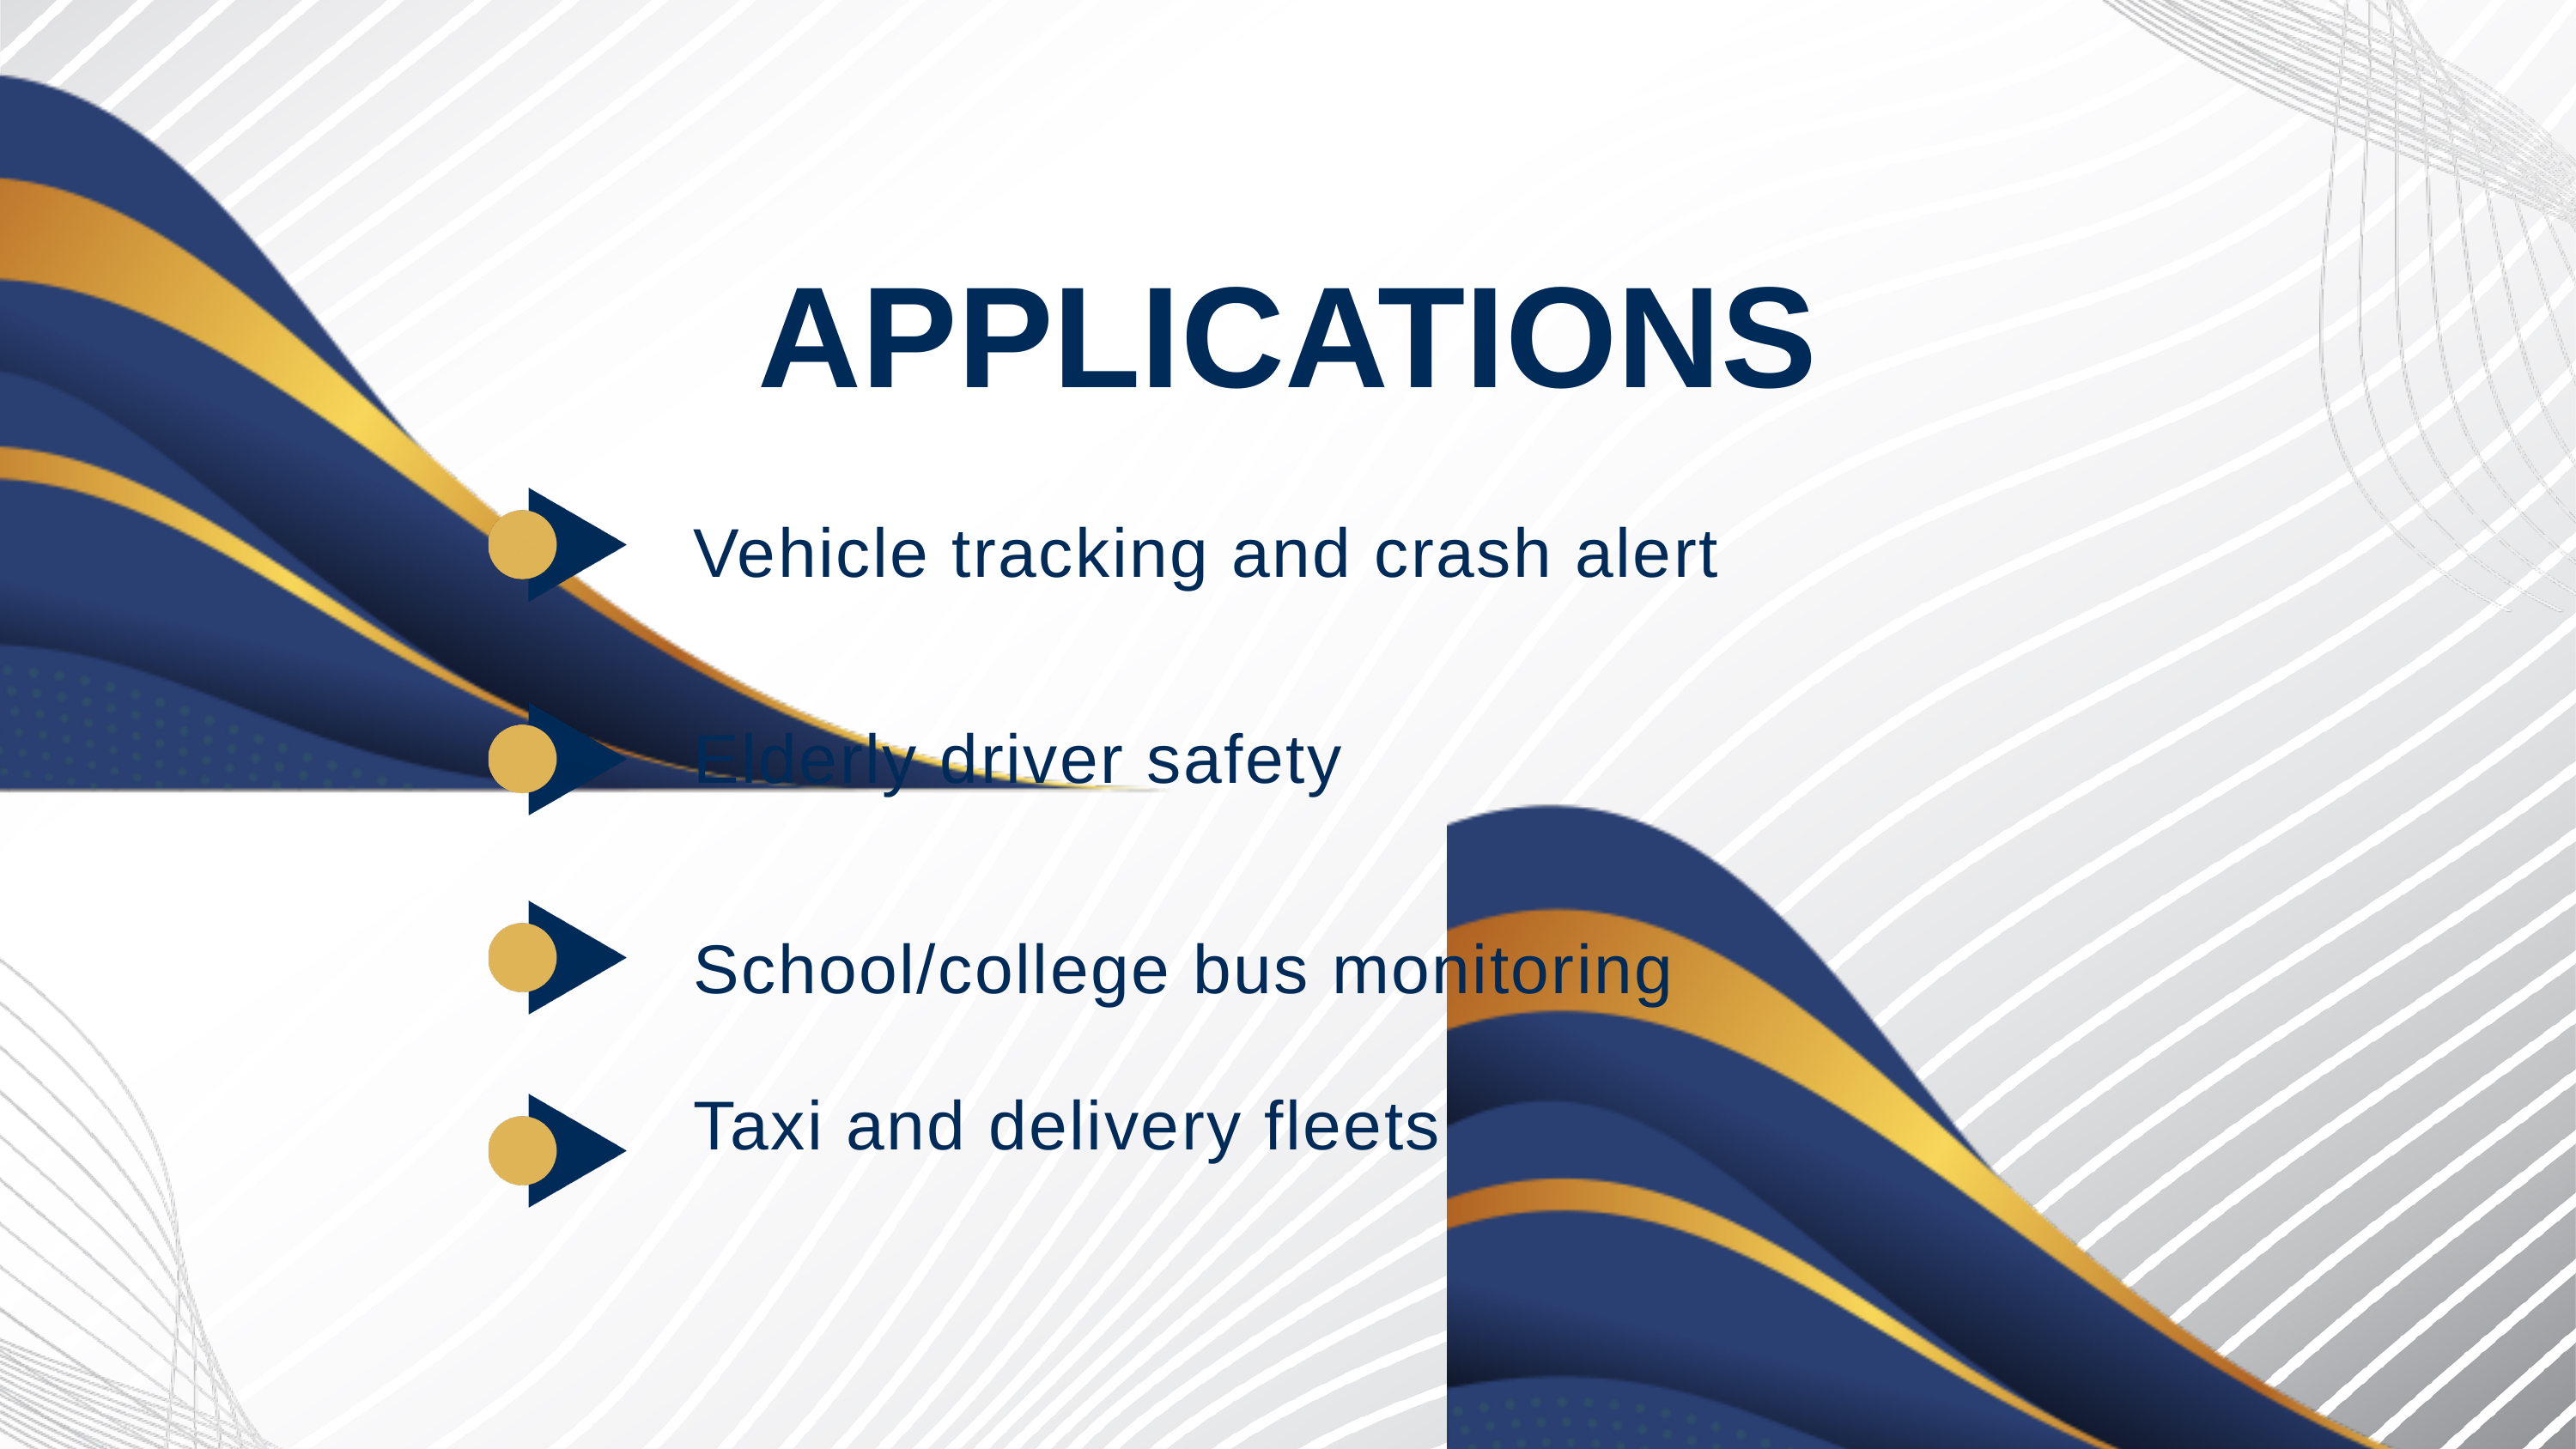

APPLICATIONS

Vehicle tracking and crash alert
Elderly driver safety

School/college bus monitoring
Taxi and delivery fleets